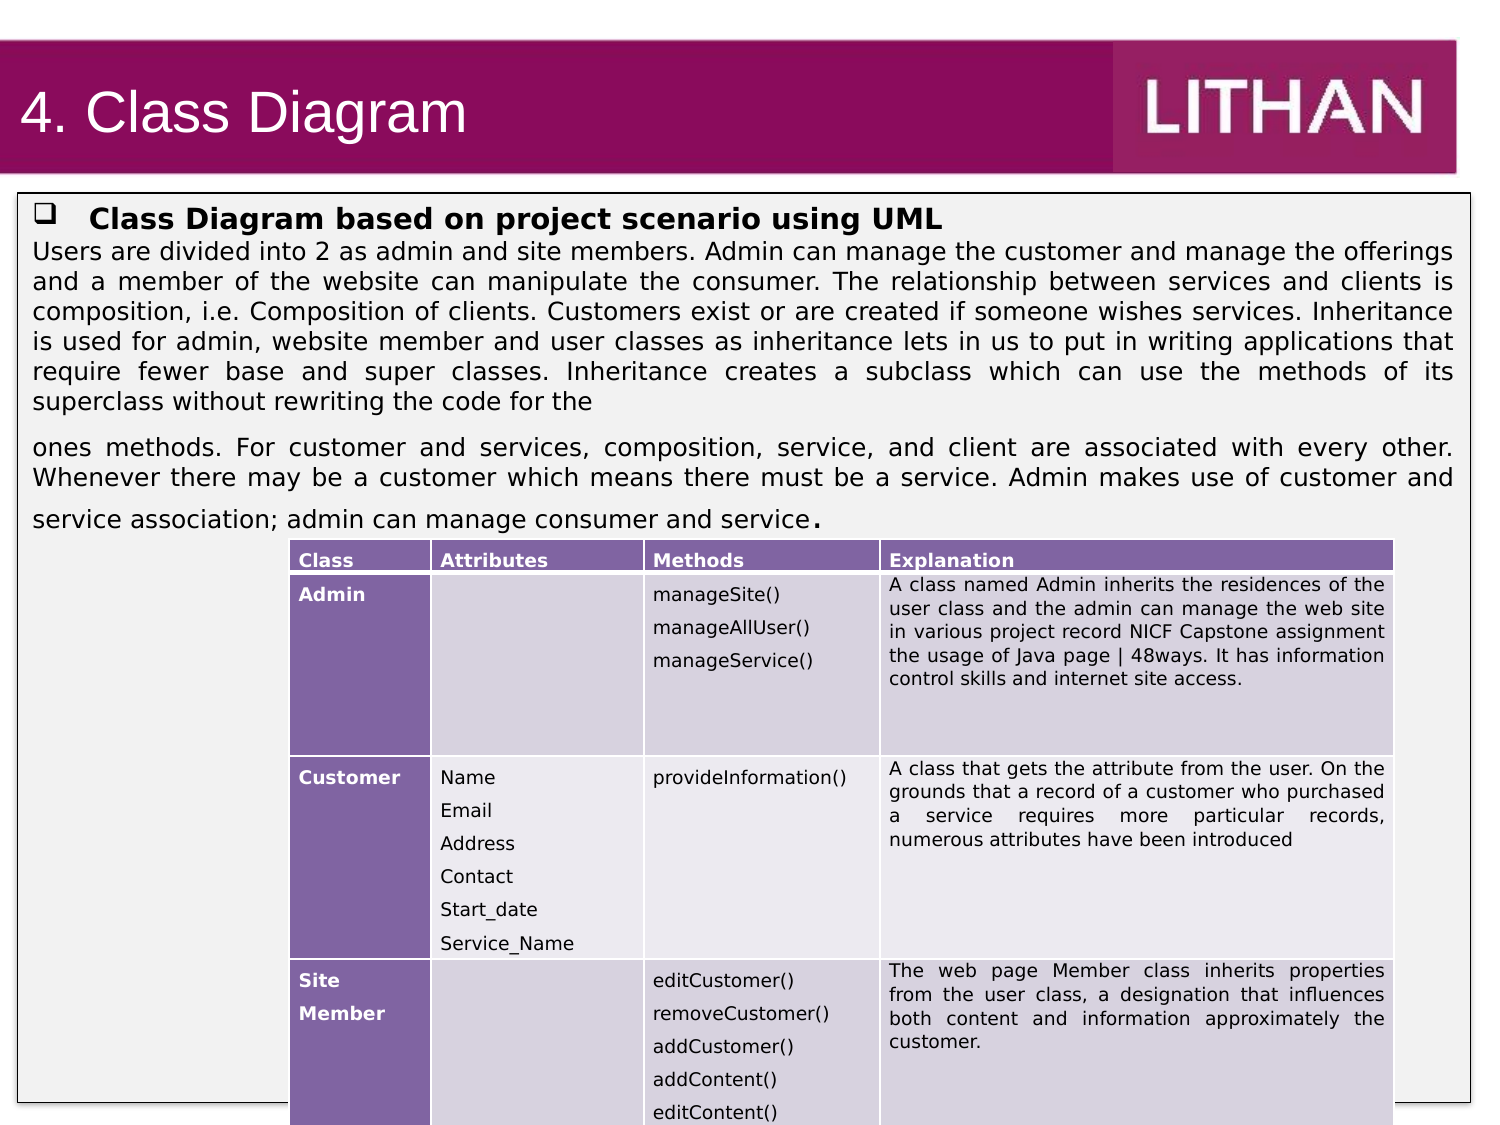

4. Class Diagram
Class Diagram based on project scenario using UML
Users are divided into 2 as admin and site members. Admin can manage the customer and manage the offerings and a member of the website can manipulate the consumer. The relationship between services and clients is composition, i.e. Composition of clients. Customers exist or are created if someone wishes services. Inheritance is used for admin, website member and user classes as inheritance lets in us to put in writing applications that require fewer base and super classes. Inheritance creates a subclass which can use the methods of its superclass without rewriting the code for the
ones methods. For customer and services, composition, service, and client are associated with every other. Whenever there may be a customer which means there must be a service. Admin makes use of customer and service association; admin can manage consumer and service.

| Class | Attributes | Methods | Explanation |
| --- | --- | --- | --- |
| Admin |  | manageSite() manageAllUser() manageService() | A class named Admin inherits the residences of the user class and the admin can manage the web site in various project record NICF Capstone assignment the usage of Java page | 48ways. It has information control skills and internet site access. |
| Customer | Name Email Address Contact Start\_date Service\_Name | provideInformation() | A class that gets the attribute from the user. On the grounds that a record of a customer who purchased a service requires more particular records, numerous attributes have been introduced |
| Site Member |  | editCustomer() removeCustomer() addCustomer() addContent() editContent() removeContent() | The web page Member class inherits properties from the user class, a designation that influences both content and information approximately the customer. |